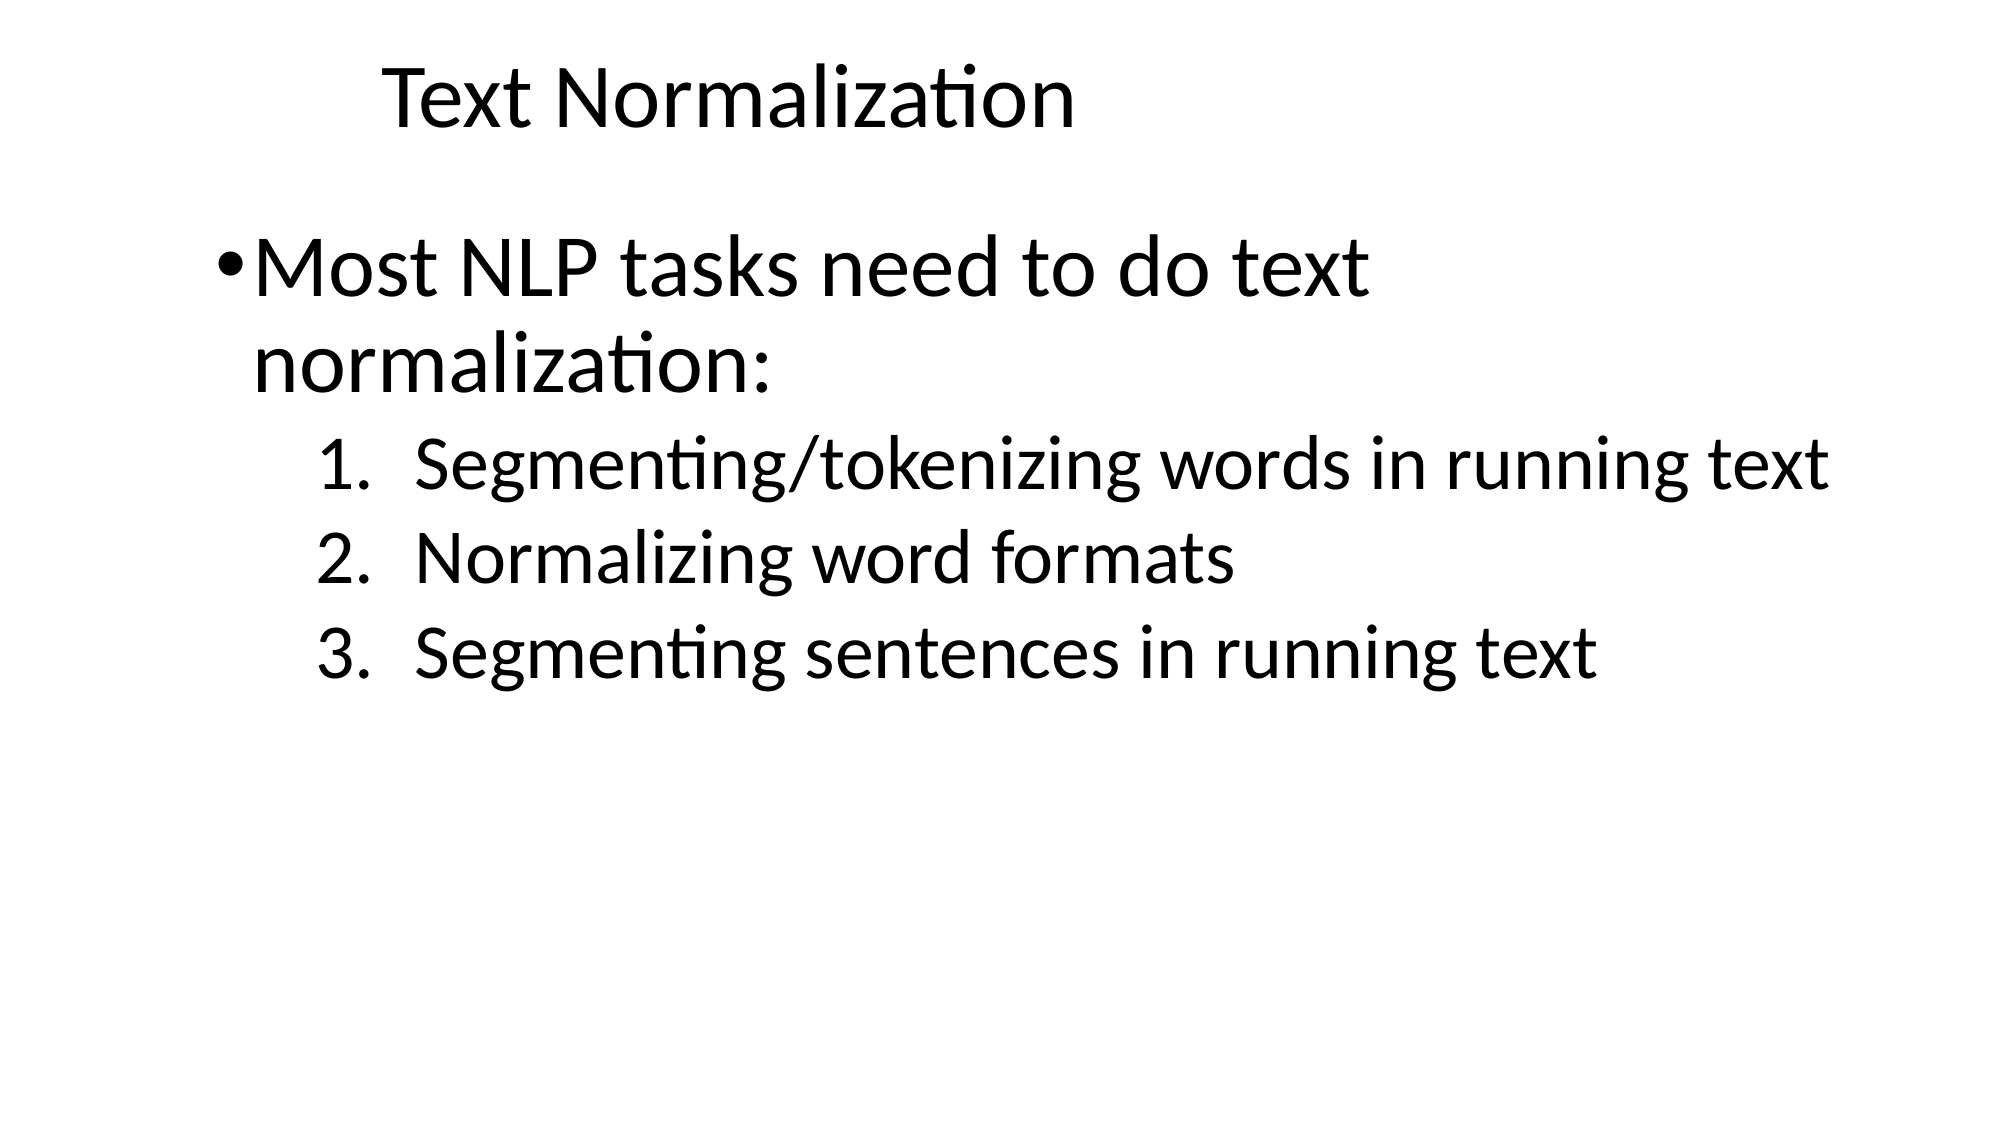

# Text Normalization
Most NLP tasks need to do text normalization:
Segmenting/tokenizing words in running text
Normalizing word formats
Segmenting sentences in running text